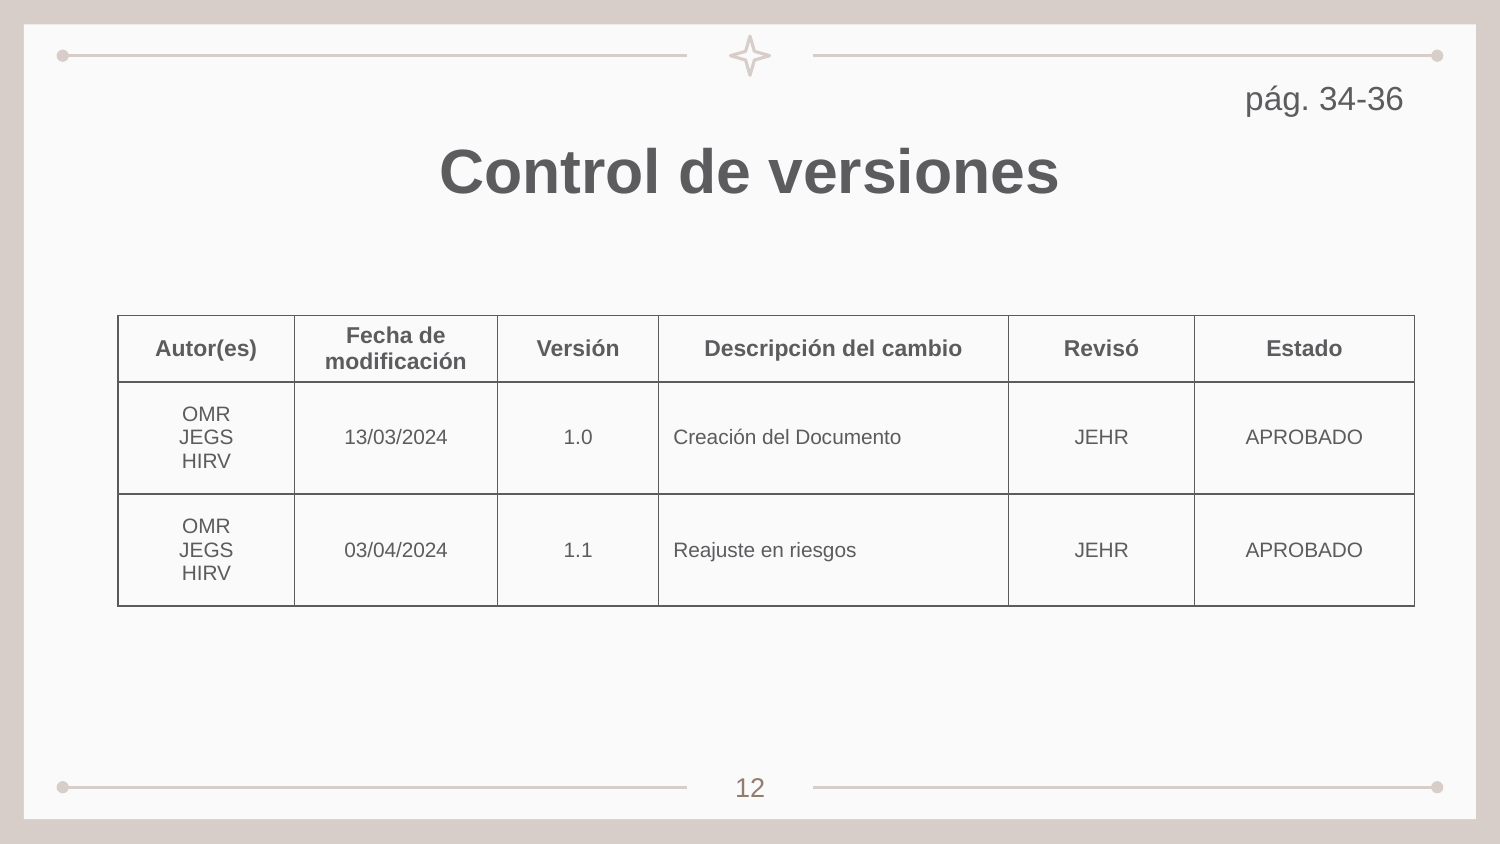

pág. 34-36
# Control de versiones
| Autor(es) | Fecha de modificación | Versión | Descripción del cambio | Revisó | Estado |
| --- | --- | --- | --- | --- | --- |
| OMR JEGS HIRV | 13/03/2024 | 1.0 | Creación del Documento | JEHR | APROBADO |
| OMR JEGS HIRV | 03/04/2024 | 1.1 | Reajuste en riesgos | JEHR | APROBADO |
12